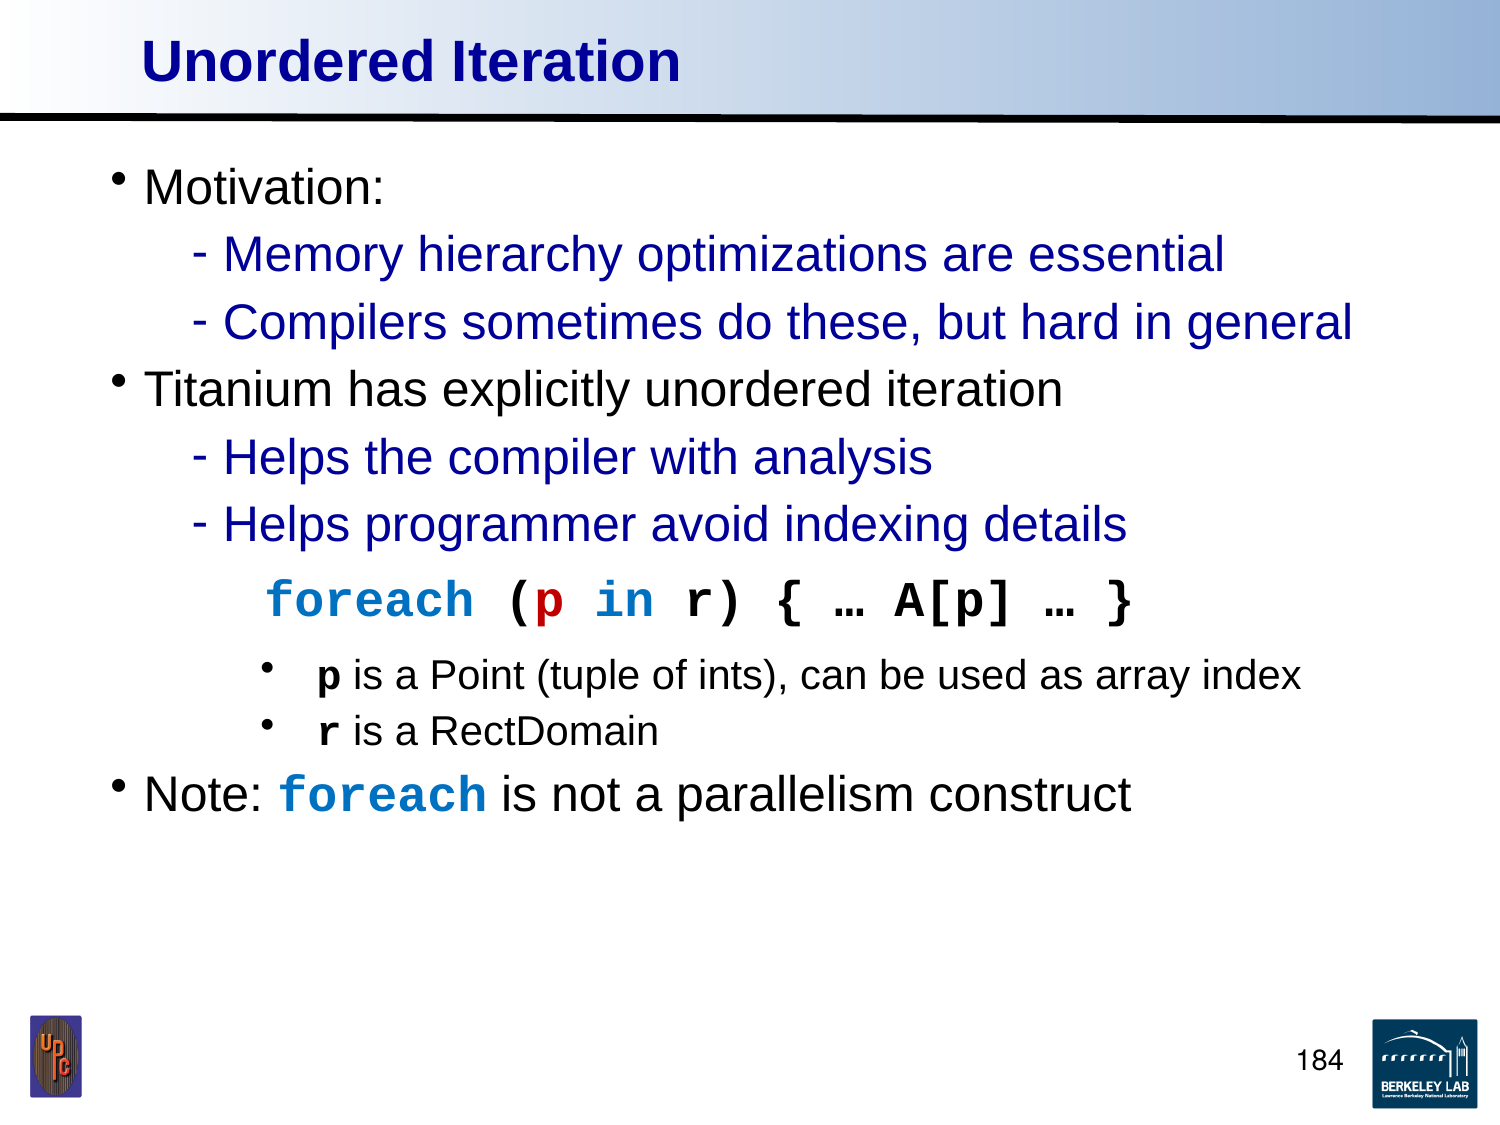

# Unordered Iteration
Motivation:
Memory hierarchy optimizations are essential
Compilers sometimes do these, but hard in general
Titanium has explicitly unordered iteration
Helps the compiler with analysis
Helps programmer avoid indexing details
           foreach (p in r) { … A[p] … }
p is a Point (tuple of ints), can be used as array index
r is a RectDomain
Note: foreach is not a parallelism construct
184